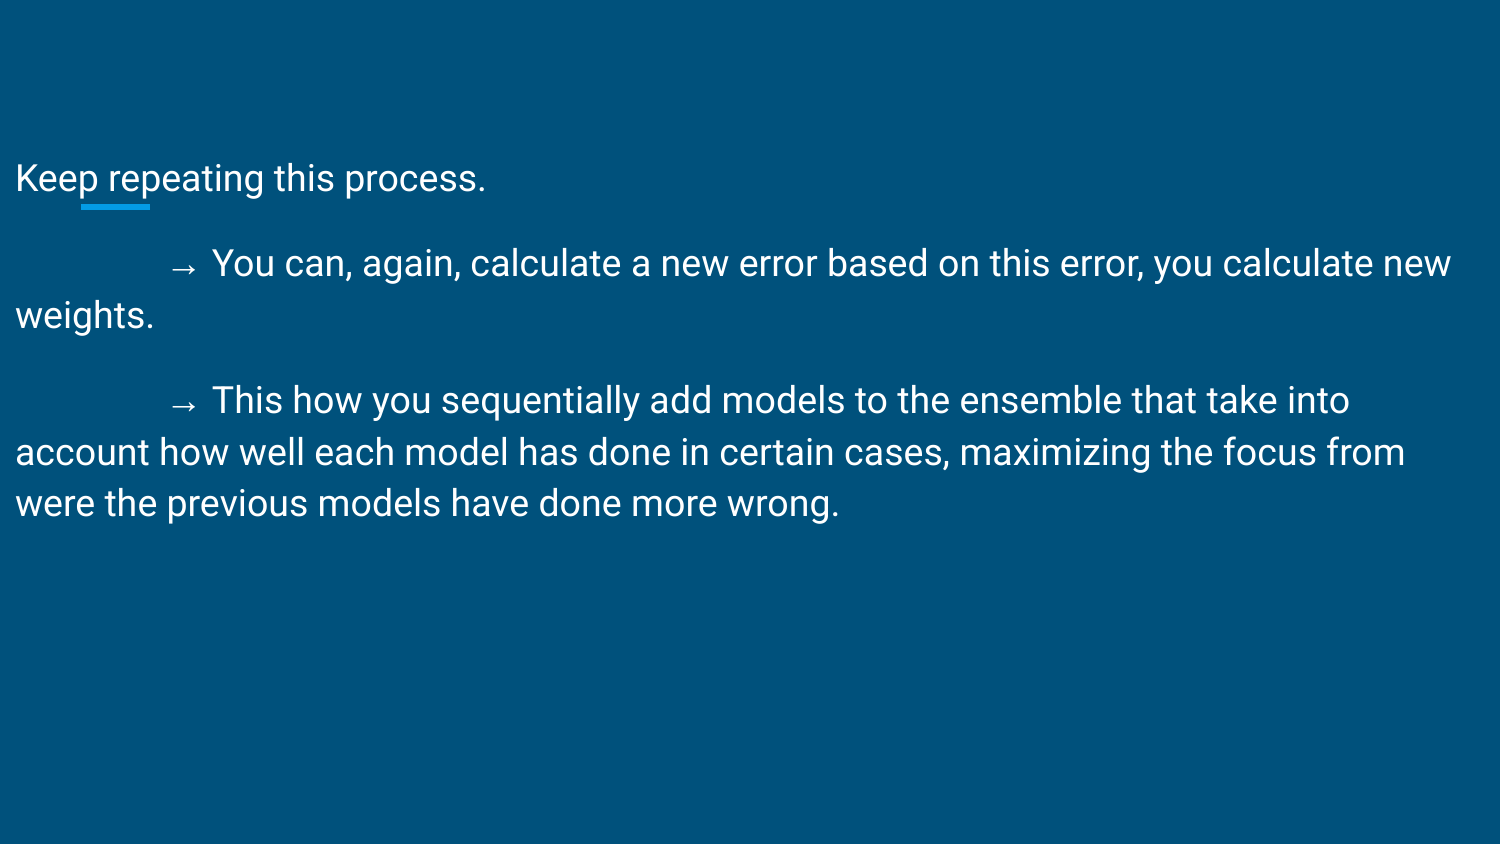

#
Keep repeating this process.
	→ You can, again, calculate a new error based on this error, you calculate new weights.
	→ This how you sequentially add models to the ensemble that take into account how well each model has done in certain cases, maximizing the focus from were the previous models have done more wrong.